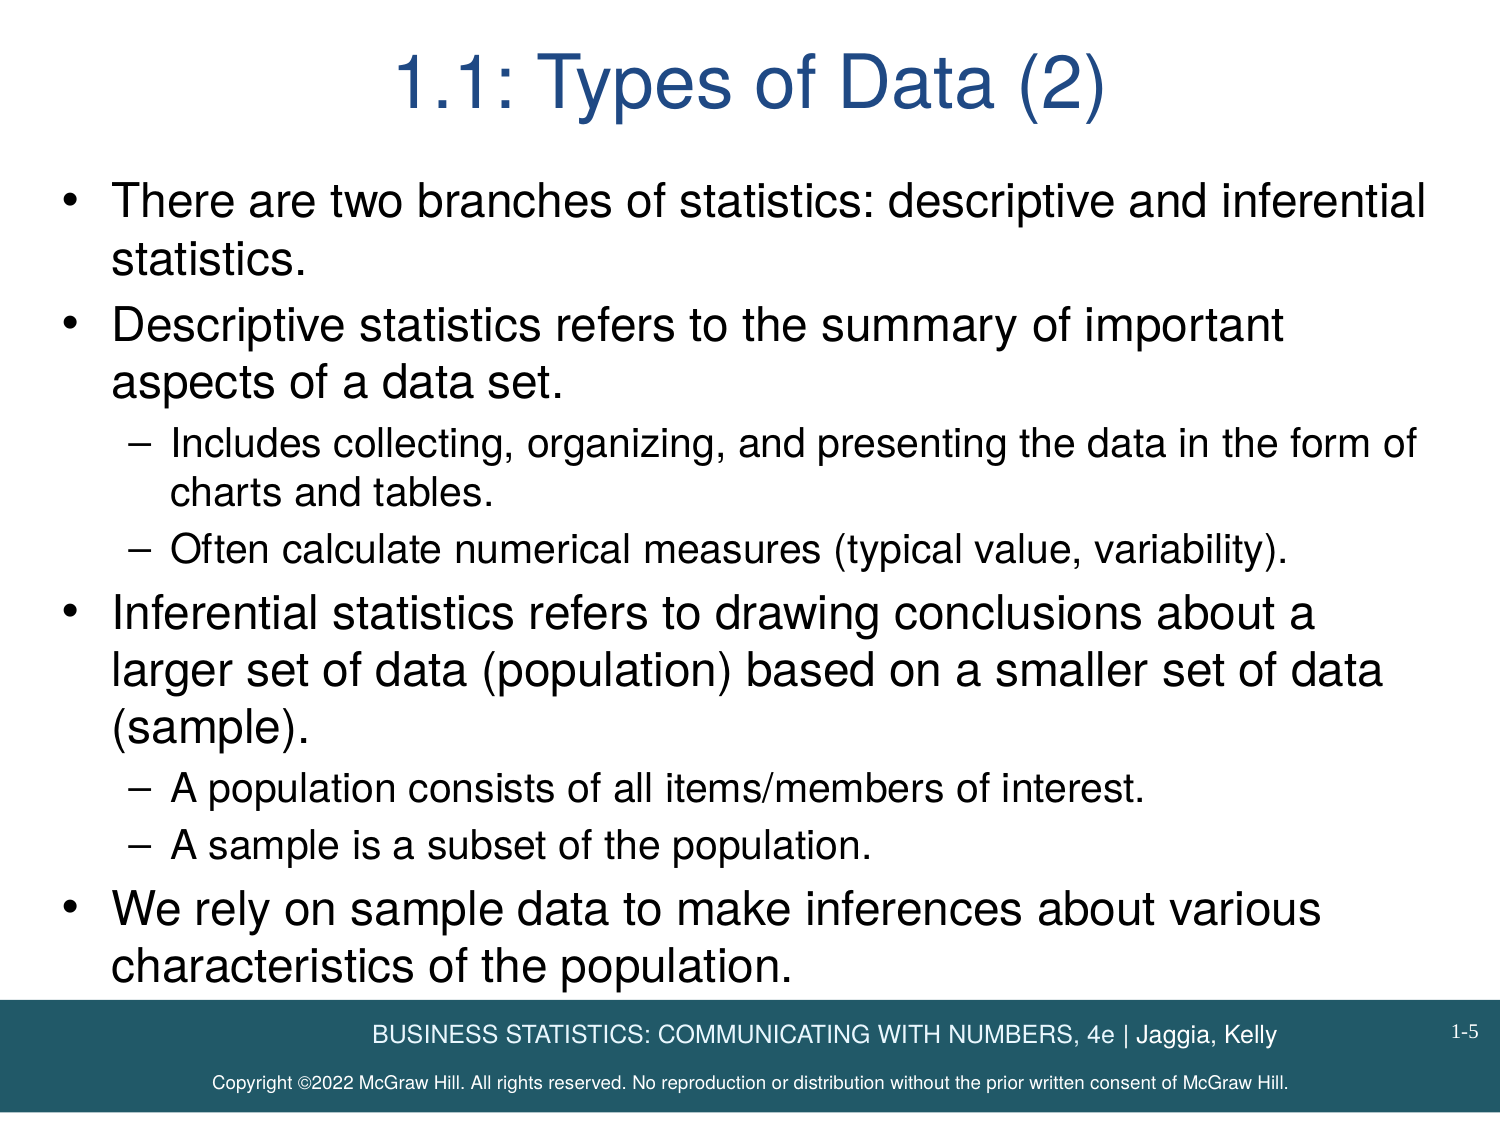

# 1.1: Types of Data (2)
There are two branches of statistics: descriptive and inferential statistics.
Descriptive statistics refers to the summary of important aspects of a data set.
Includes collecting, organizing, and presenting the data in the form of charts and tables.
Often calculate numerical measures (typical value, variability).
Inferential statistics refers to drawing conclusions about a larger set of data (population) based on a smaller set of data (sample).
A population consists of all items/members of interest.
A sample is a subset of the population.
We rely on sample data to make inferences about various characteristics of the population.